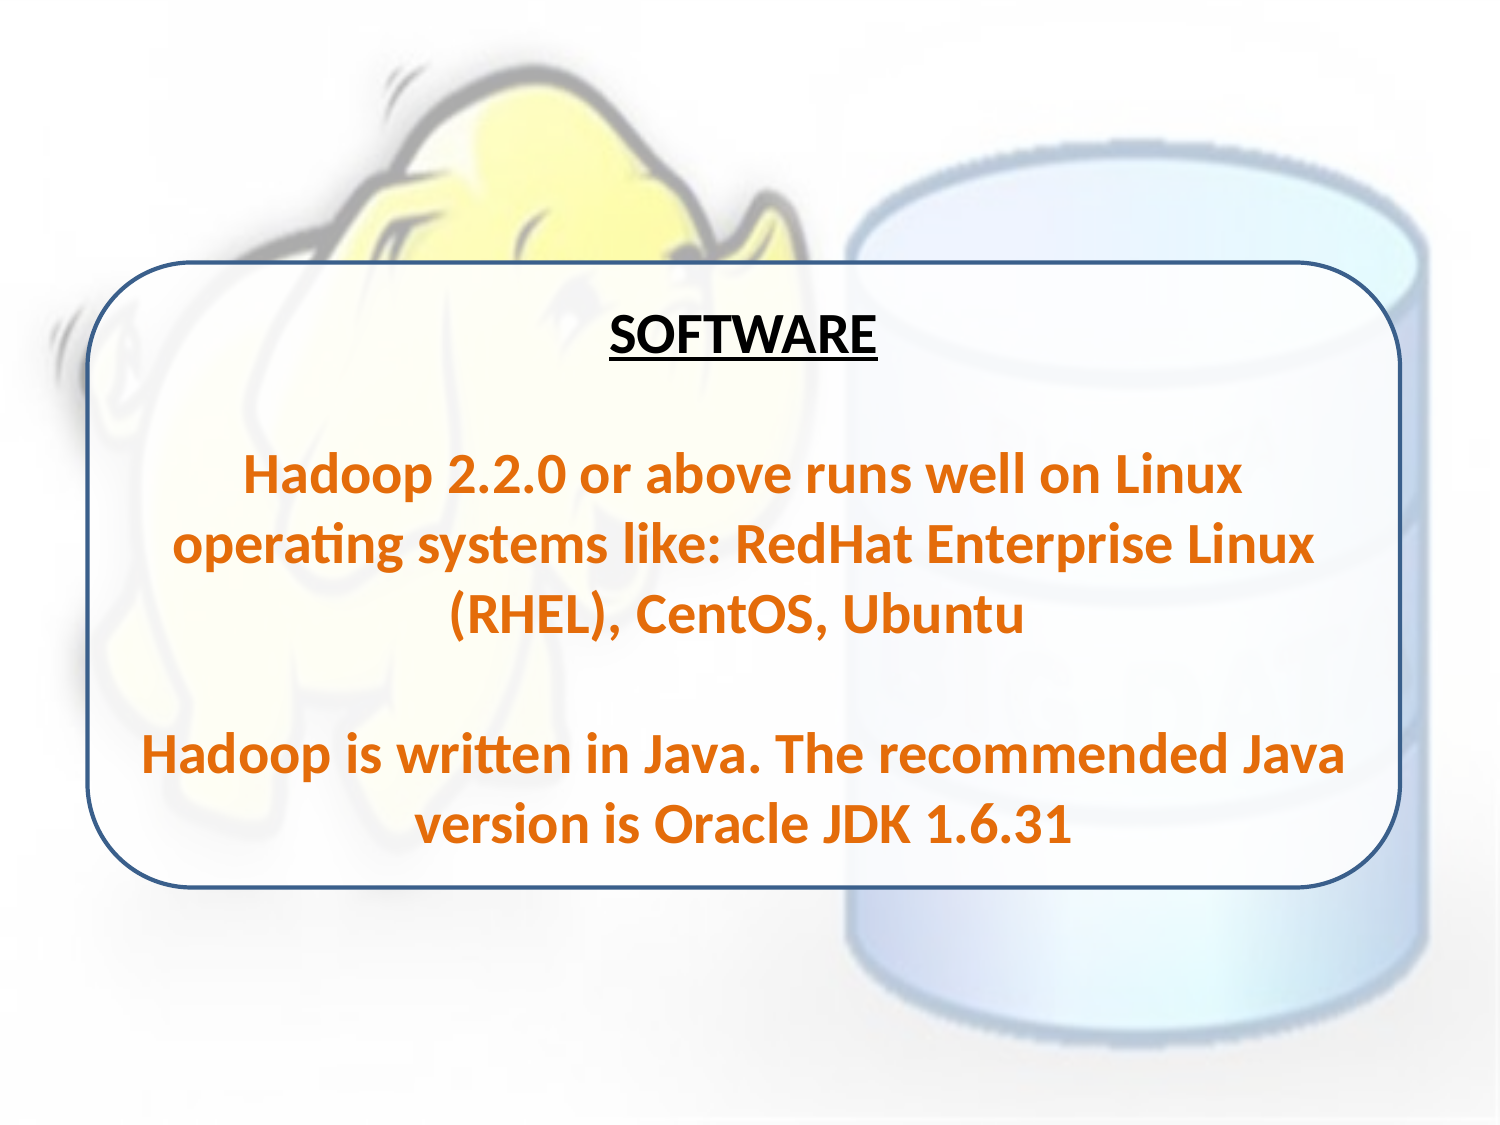

SOFTWARE

Hadoop 2.2.0 or above runs well on Linux operating systems like: RedHat Enterprise Linux (RHEL), CentOS, Ubuntu

Hadoop is written in Java. The recommended Java version is Oracle JDK 1.6.31